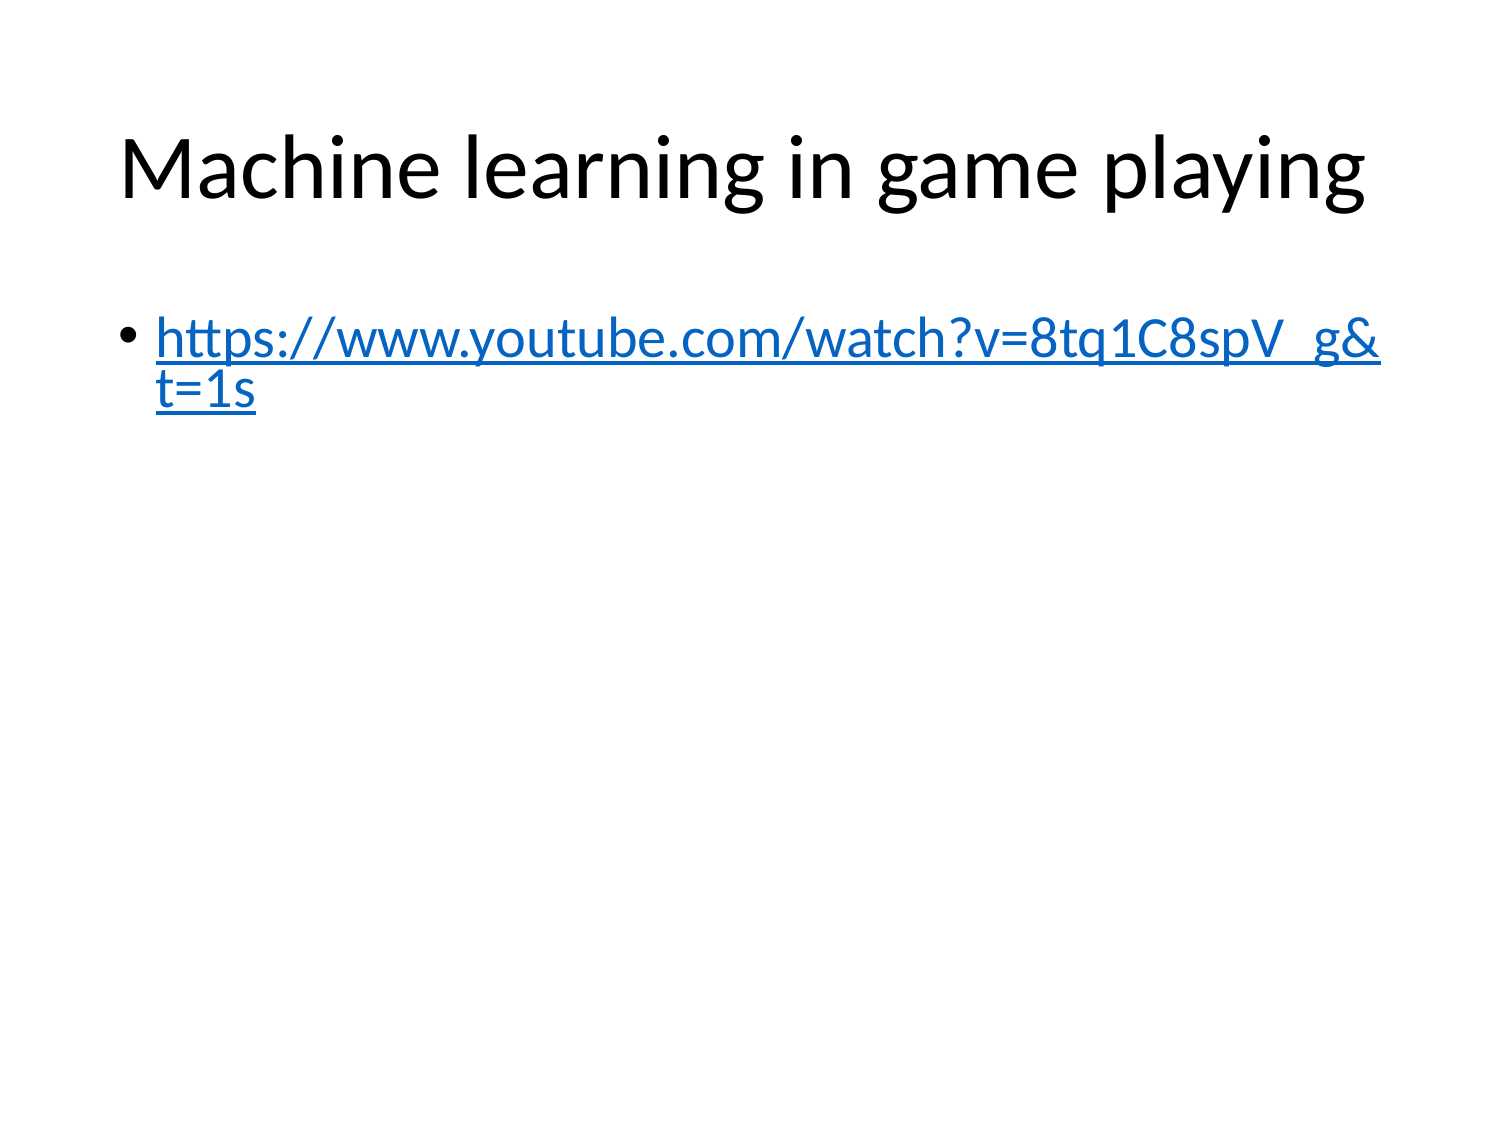

# Machine learning in game playing
https://www.youtube.com/watch?v=8tq1C8spV_g&t=1s